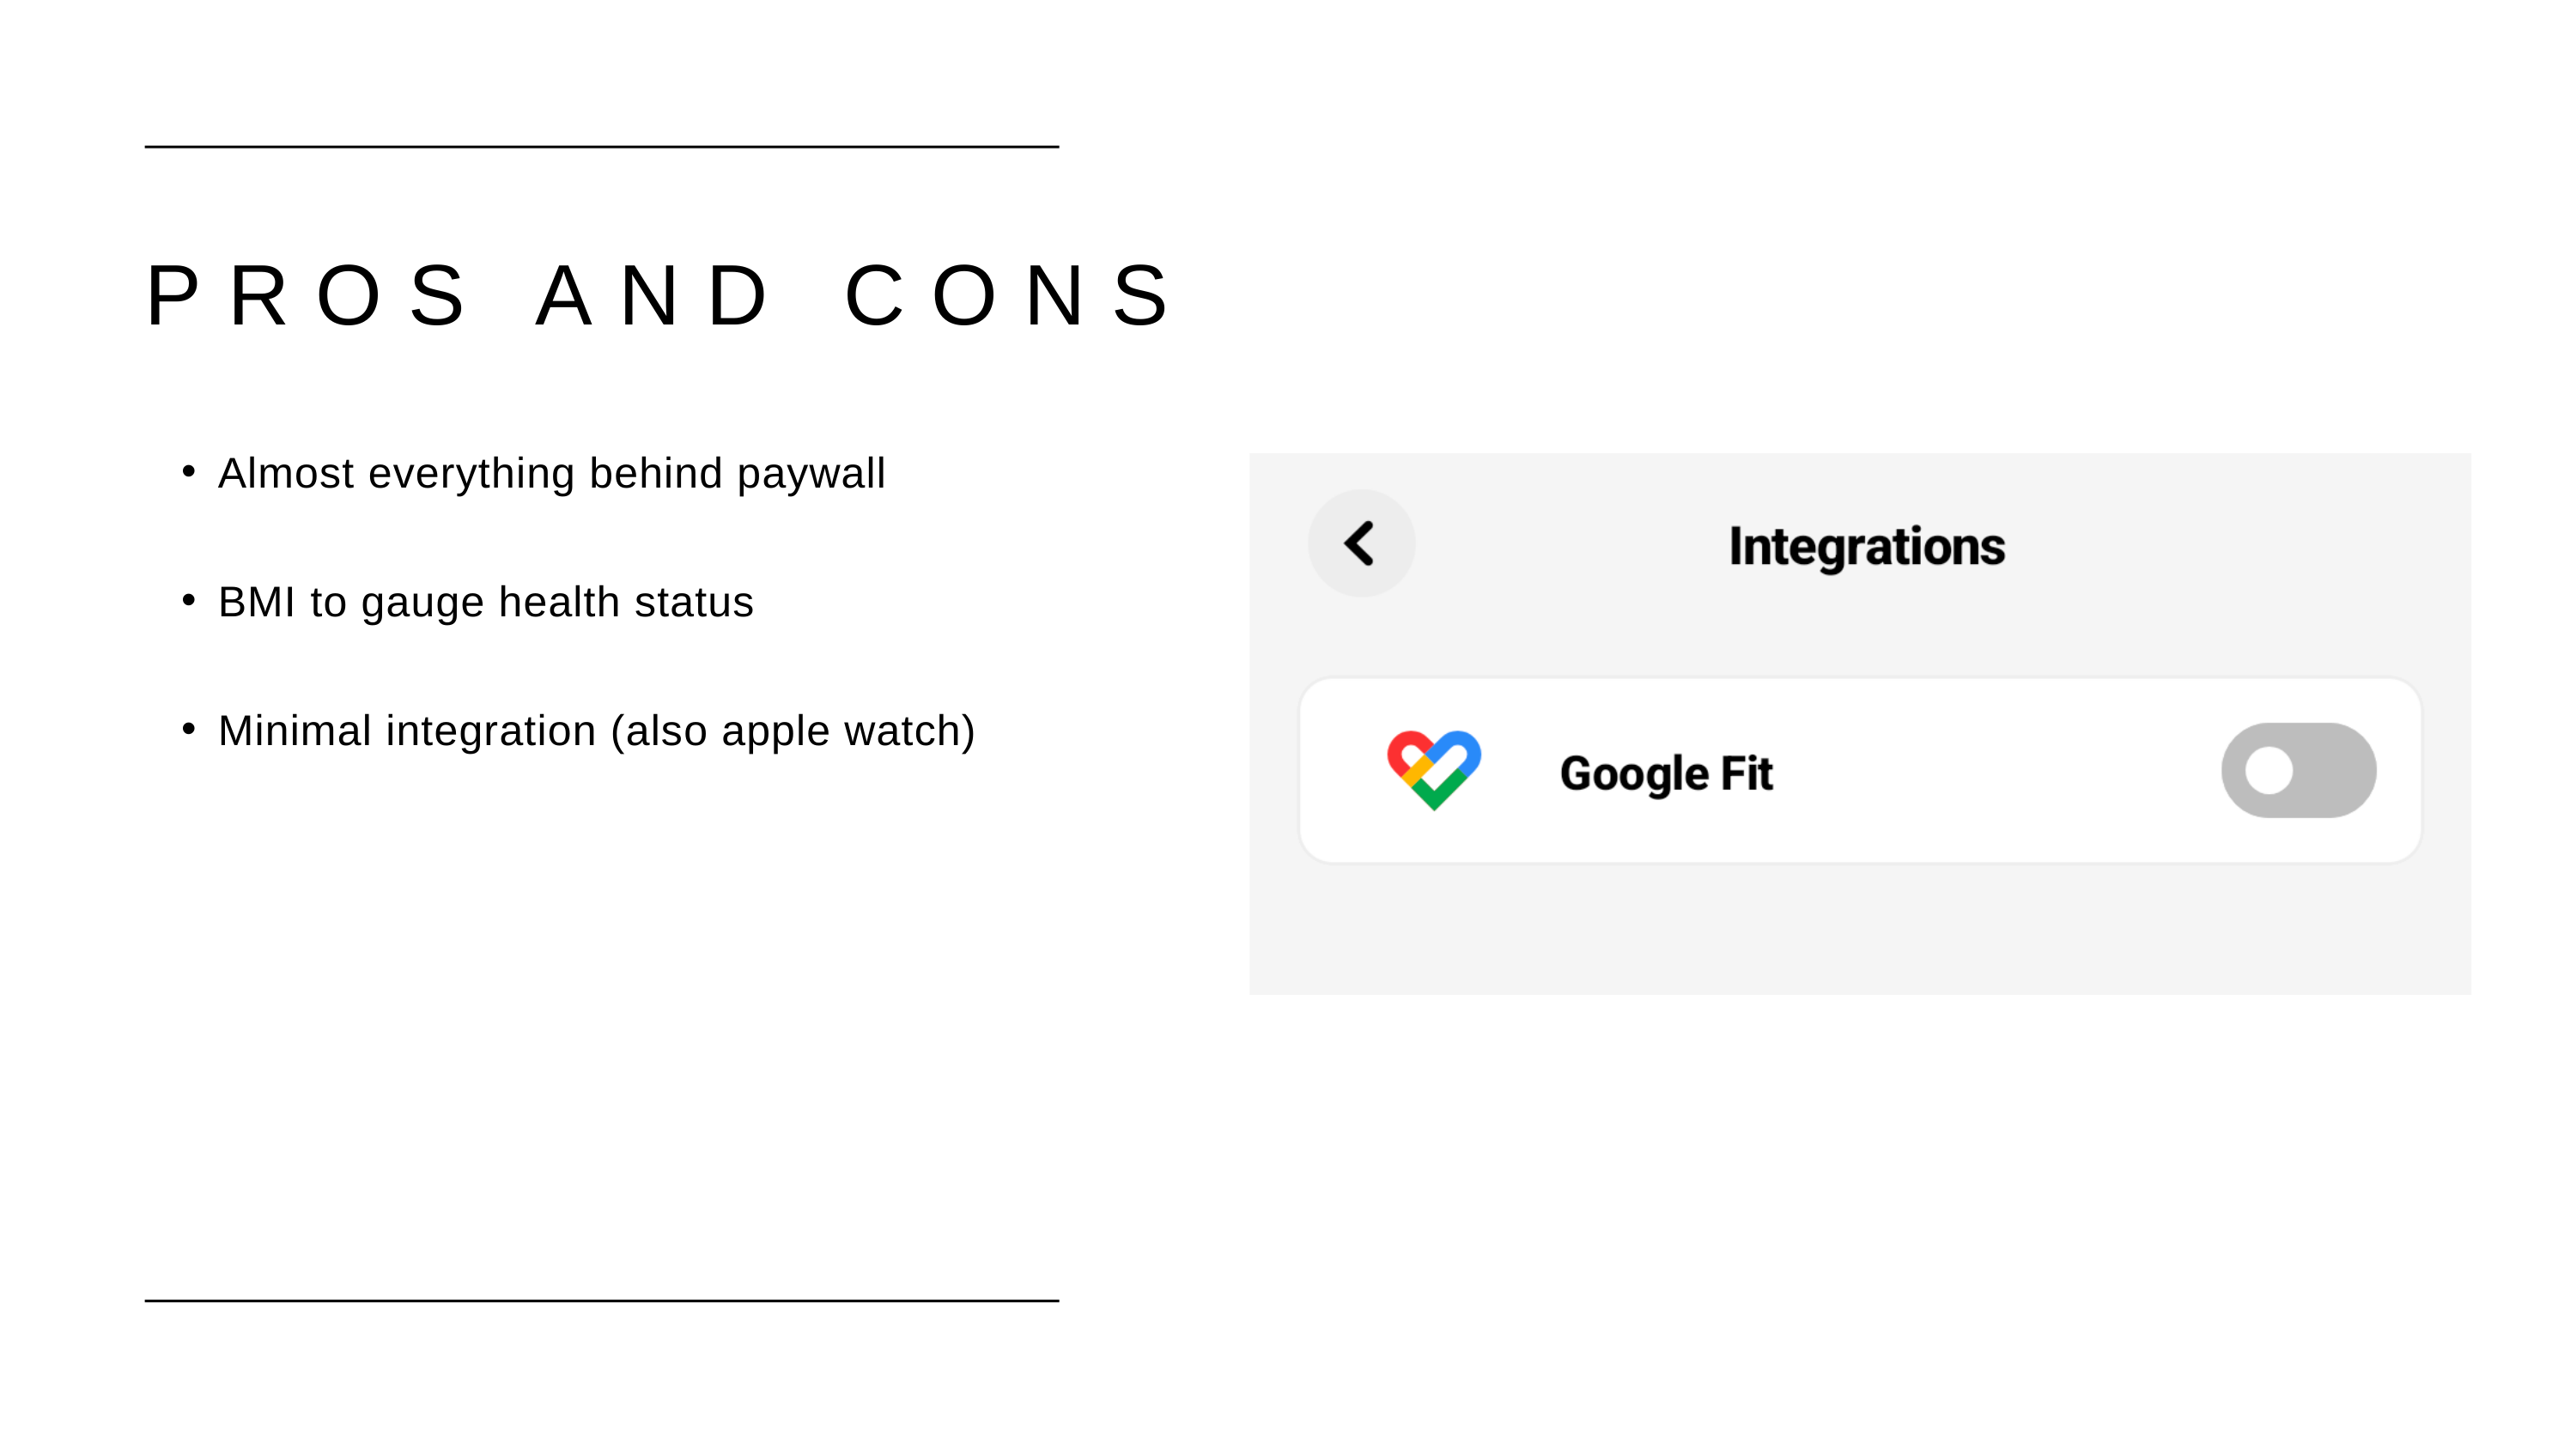

PROS AND CONS
Almost everything behind paywall

BMI to gauge health status

Minimal integration (also apple watch)